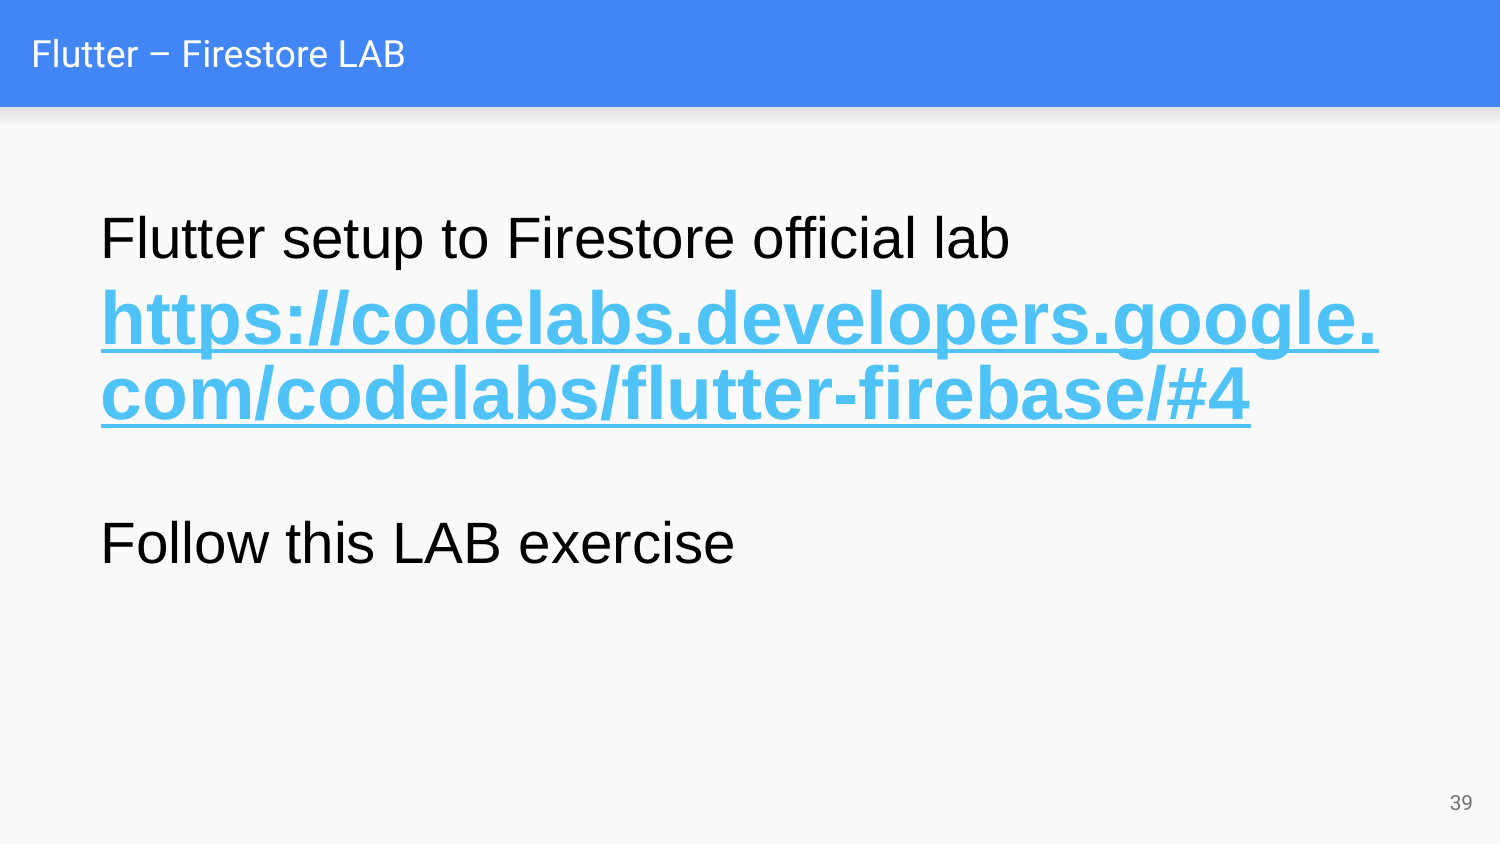

# Flutter – Firestore LAB
Flutter setup to Firestore official lab
https://codelabs.developers.google.com/codelabs/flutter-firebase/#4

Follow this LAB exercise

39